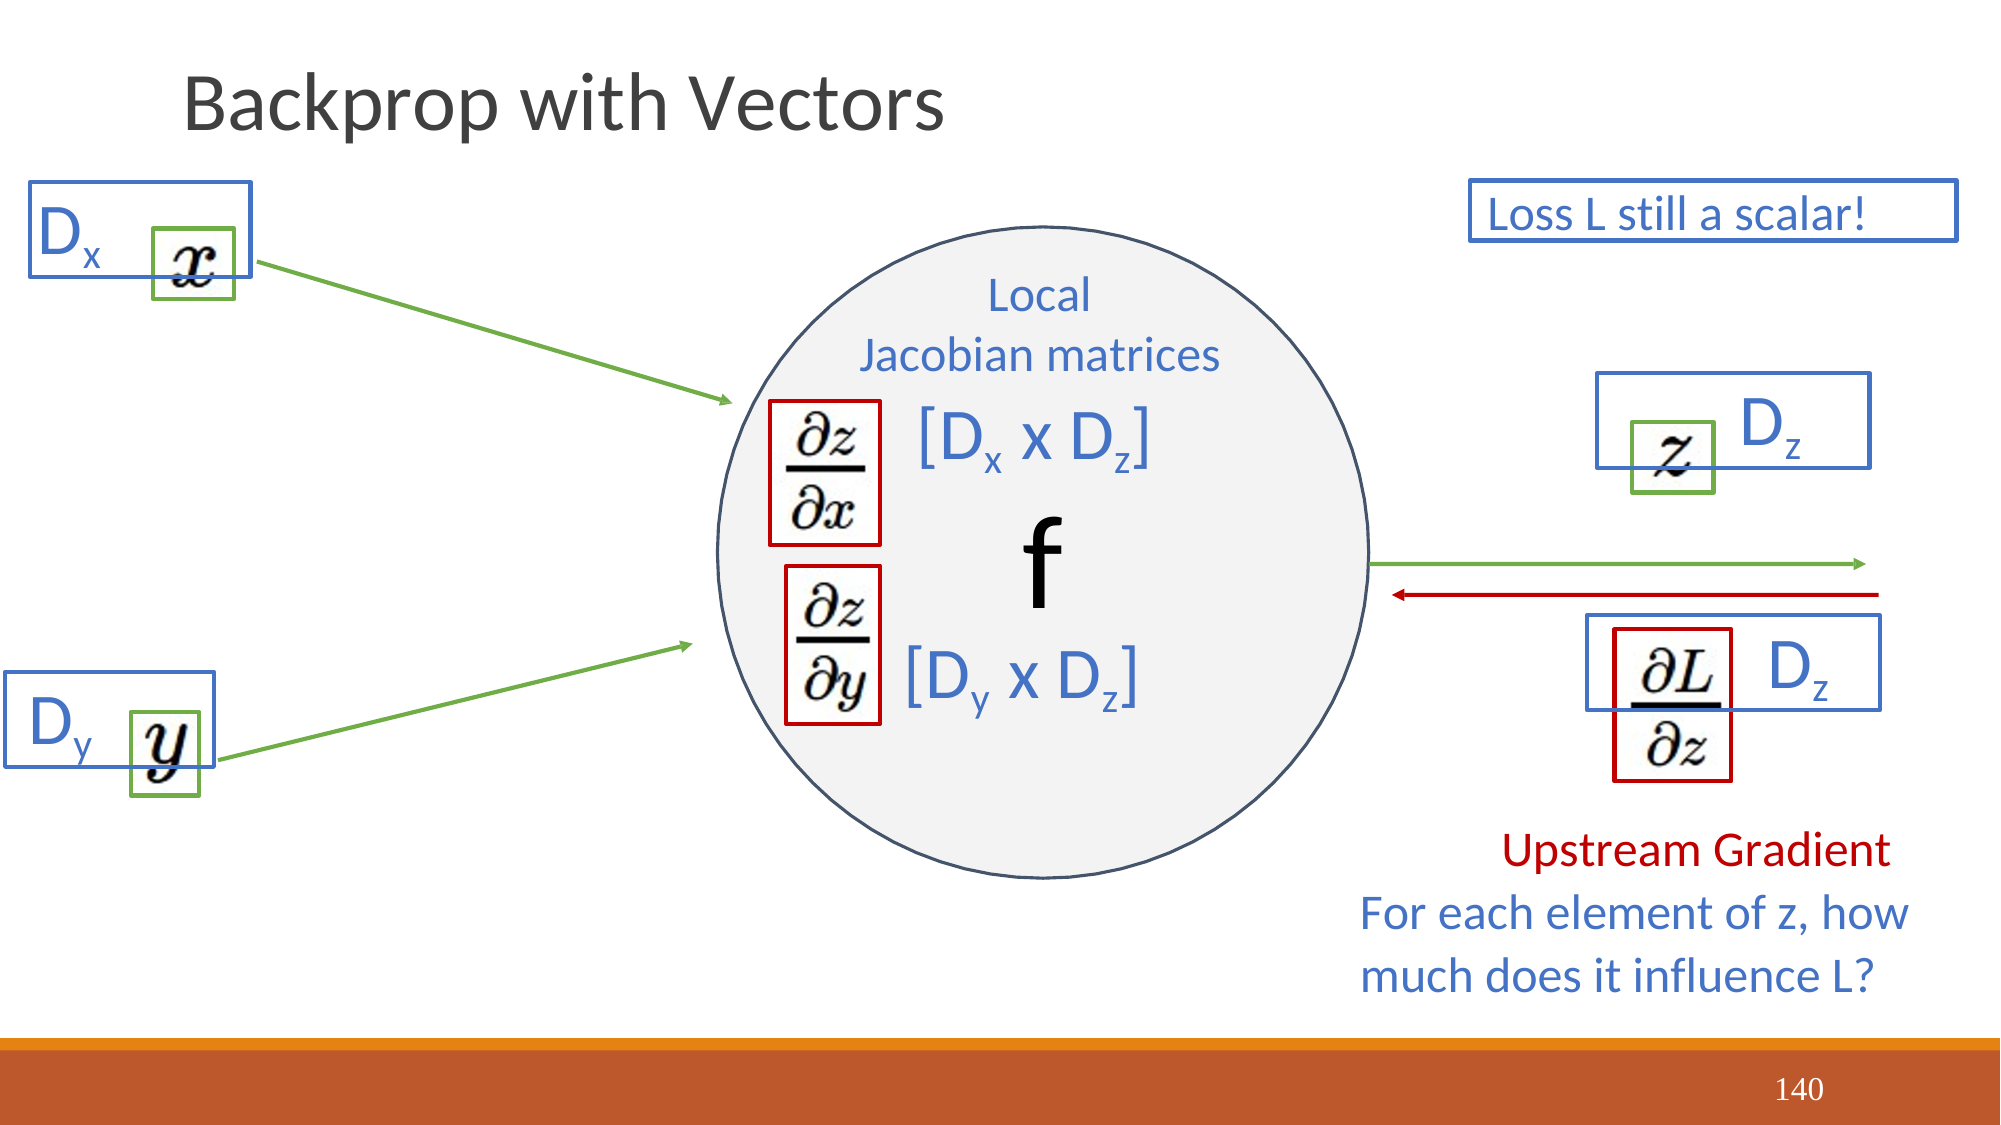

# Backprop with Vectors
Loss L still a scalar!
Dx

Local Jacobian matrices
Dz
[Dx  x Dz]
f
[Dy  x Dz]

Dz

Dy

Upstream Gradient For each element of z, how much does it influence L?

140
Justin Johnson
September 23, 2019
Lecture 6 -